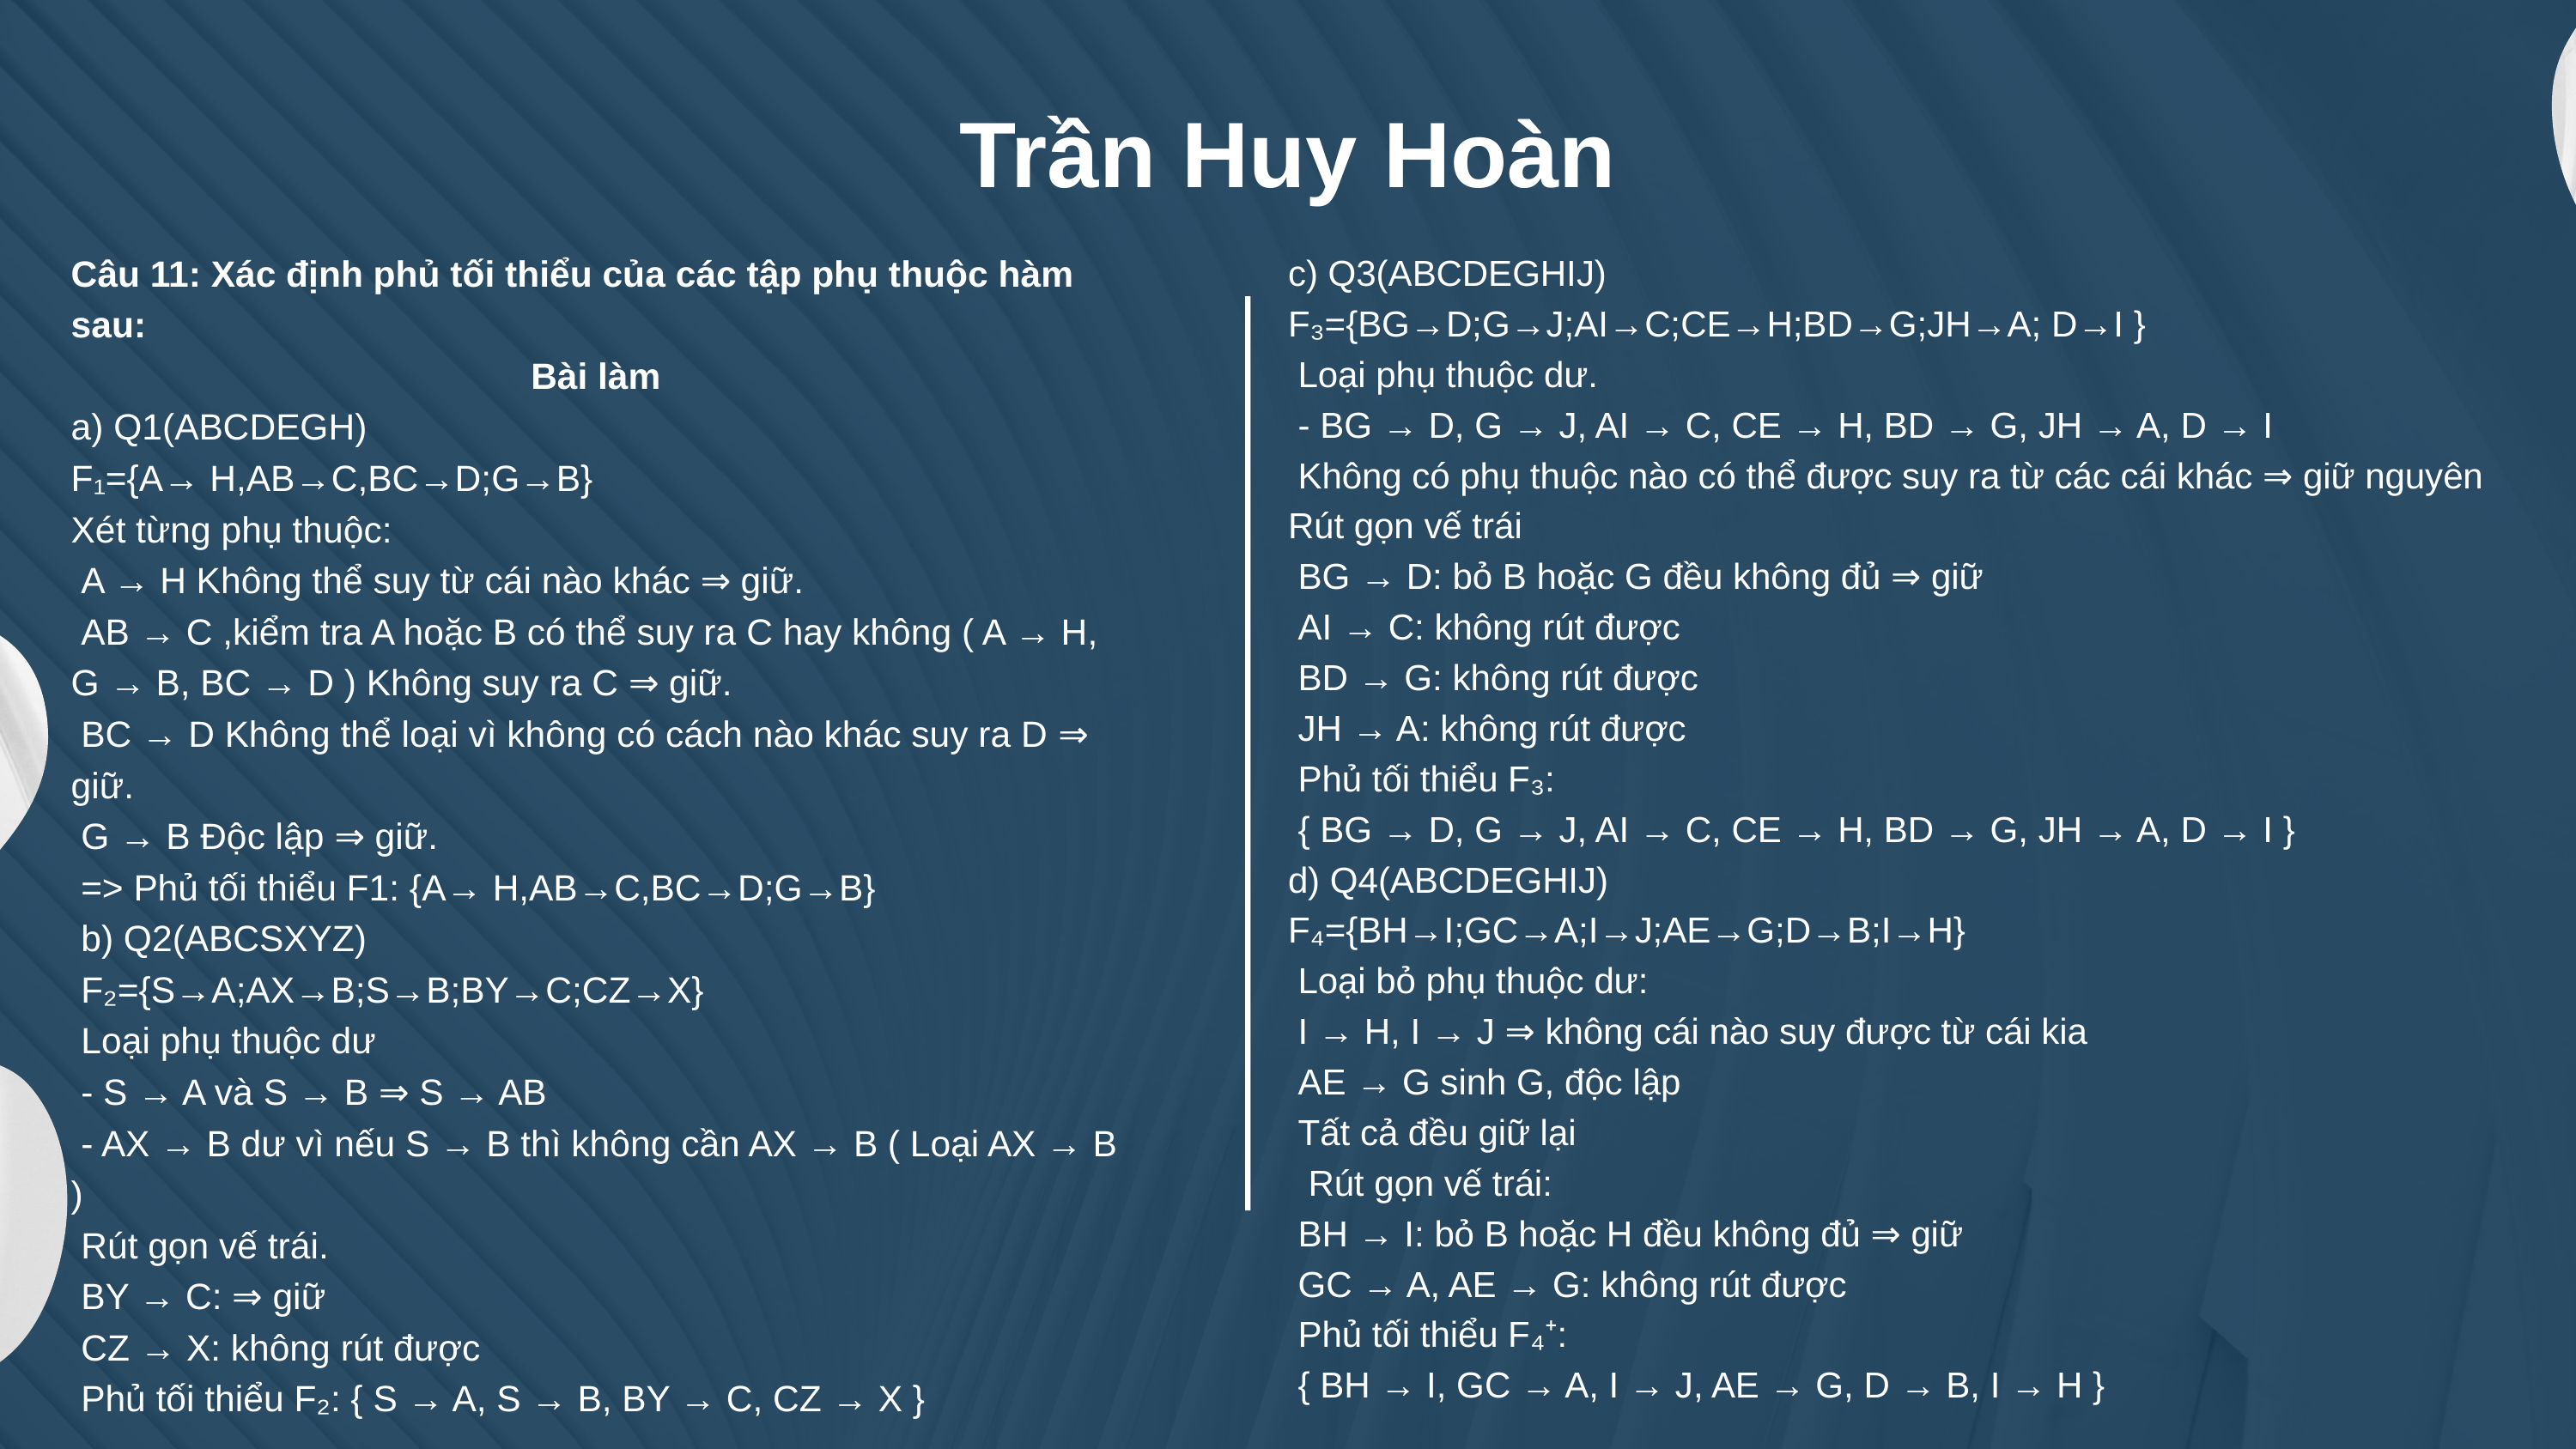

Trần Huy Hoàn
Câu 11: Xác định phủ tối thiểu của các tập phụ thuộc hàm sau:
Bài làm
a) Q1(ABCDEGH)
F₁={A→ H,AB→C,BC→D;G→B}
Xét từng phụ thuộc:
 A → H Không thể suy từ cái nào khác ⇒ giữ.
 AB → C ,kiểm tra A hoặc B có thể suy ra C hay không ( A → H, G → B, BC → D ) Không suy ra C ⇒ giữ.
 BC → D Không thể loại vì không có cách nào khác suy ra D ⇒ giữ.
 G → B Độc lập ⇒ giữ.
 => Phủ tối thiểu F1: {A→ H,AB→C,BC→D;G→B}
 b) Q2(ABCSXYZ)
 F₂={S→A;AX→B;S→B;BY→C;CZ→X}
 Loại phụ thuộc dư
 - S → A và S → B ⇒ S → AB
 - AX → B dư vì nếu S → B thì không cần AX → B ( Loại AX → B )
 Rút gọn vế trái.
 BY → C: ⇒ giữ
 CZ → X: không rút được
 Phủ tối thiểu F₂: { S → A, S → B, BY → C, CZ → X }

c) Q3(ABCDEGHIJ)
F₃={BG→D;G→J;AI→C;CE→H;BD→G;JH→A; D→I }
 Loại phụ thuộc dư.
 - BG → D, G → J, AI → C, CE → H, BD → G, JH → A, D → I
 Không có phụ thuộc nào có thể được suy ra từ các cái khác ⇒ giữ nguyên
Rút gọn vế trái
 BG → D: bỏ B hoặc G đều không đủ ⇒ giữ
 AI → C: không rút được
 BD → G: không rút được
 JH → A: không rút được
 Phủ tối thiểu F₃:
 { BG → D, G → J, AI → C, CE → H, BD → G, JH → A, D → I }
d) Q4(ABCDEGHIJ)
F₄={BH→I;GC→A;I→J;AE→G;D→B;I→H}
 Loại bỏ phụ thuộc dư:
 I → H, I → J ⇒ không cái nào suy được từ cái kia
 AE → G sinh G, độc lập
 Tất cả đều giữ lại
  Rút gọn vế trái:
 BH → I: bỏ B hoặc H đều không đủ ⇒ giữ
 GC → A, AE → G: không rút được
 Phủ tối thiểu F₄⁺:
 { BH → I, GC → A, I → J, AE → G, D → B, I → H }